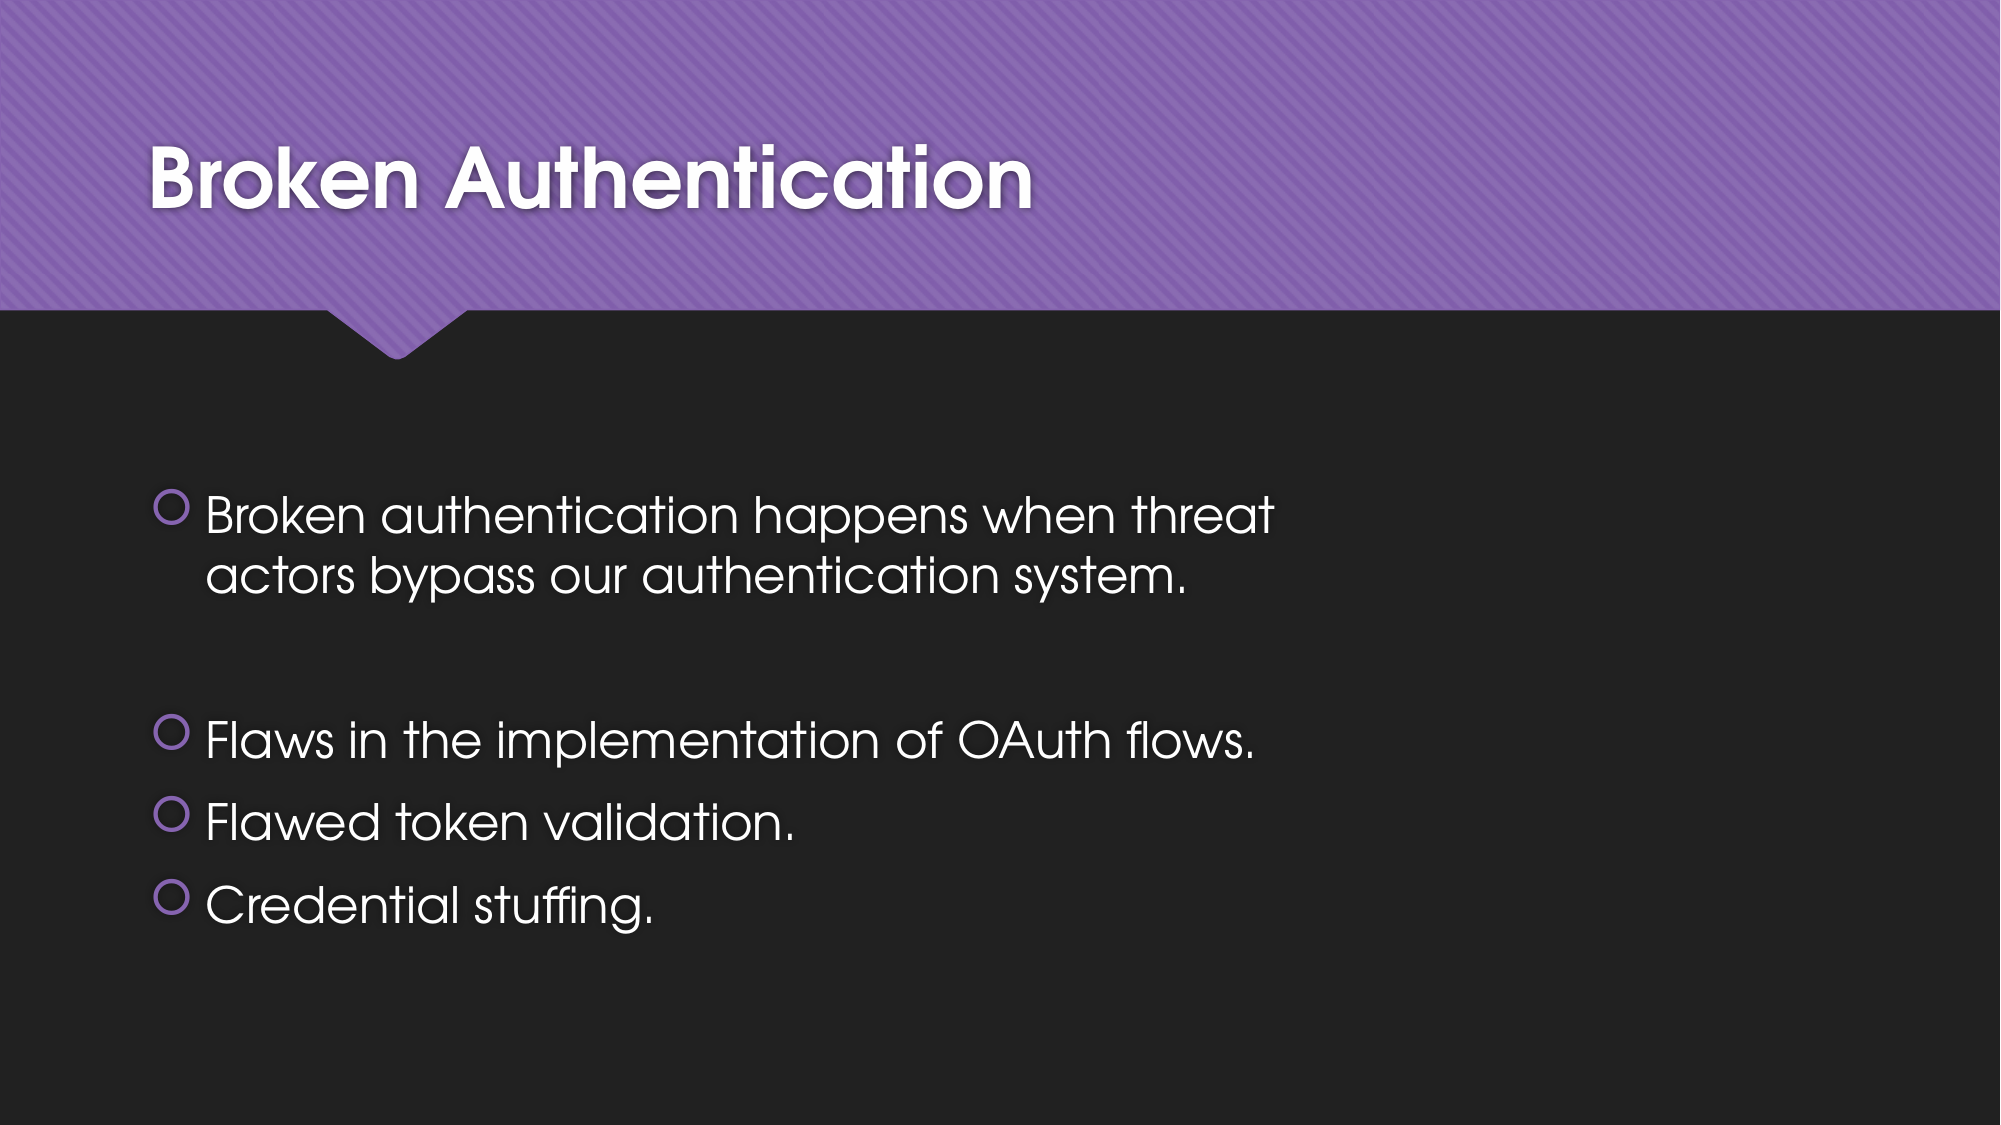

# Broken Authentication
Broken authentication happens when threat actors bypass our authentication system.

Flaws in the implementation of OAuth flows.
Flawed token validation.
Credential stuffing.